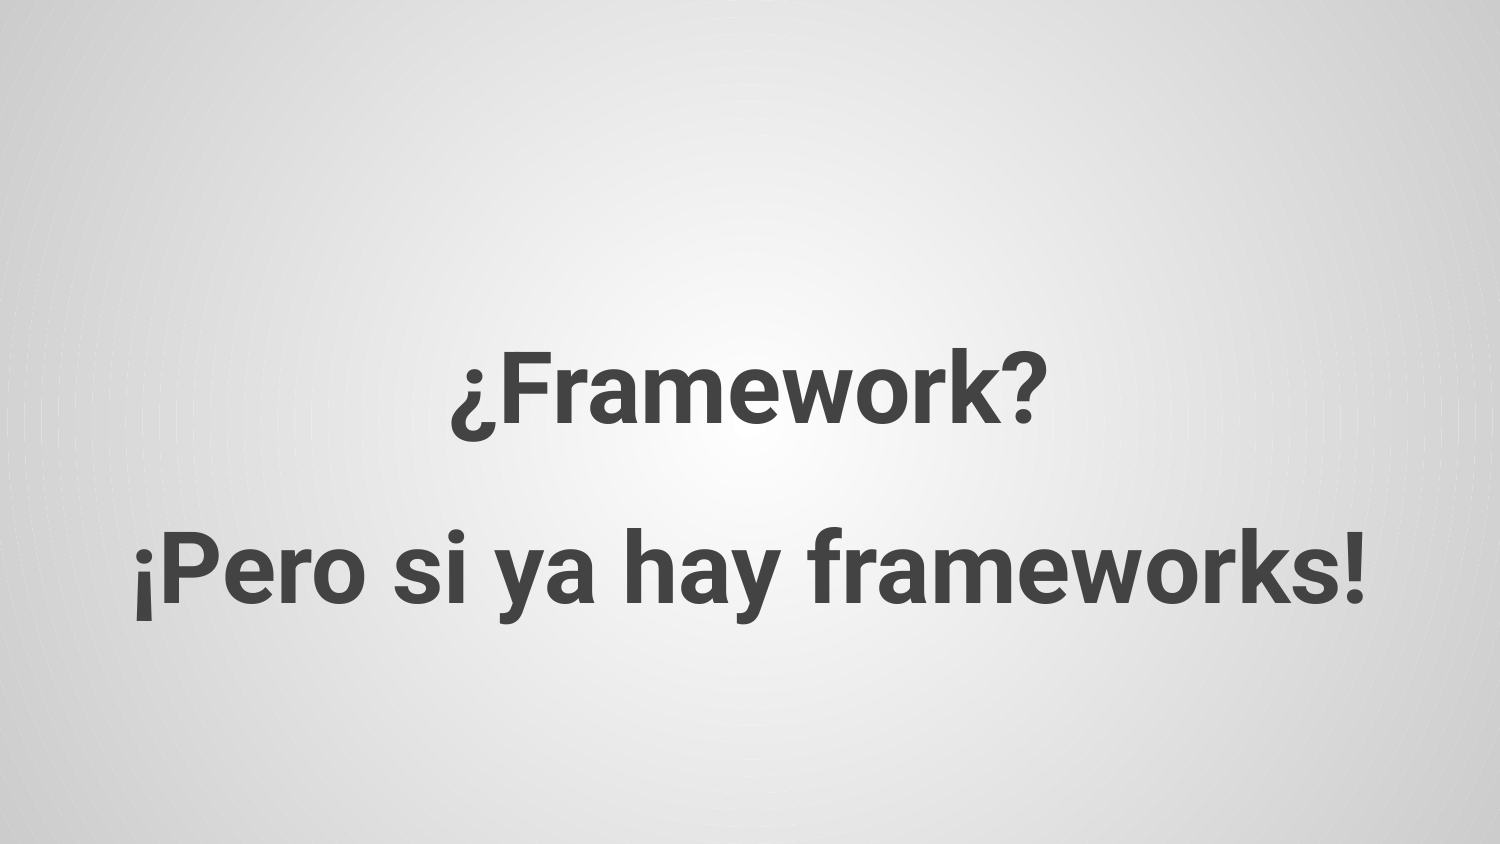

# ¿Framework?
¡Pero si ya hay frameworks!